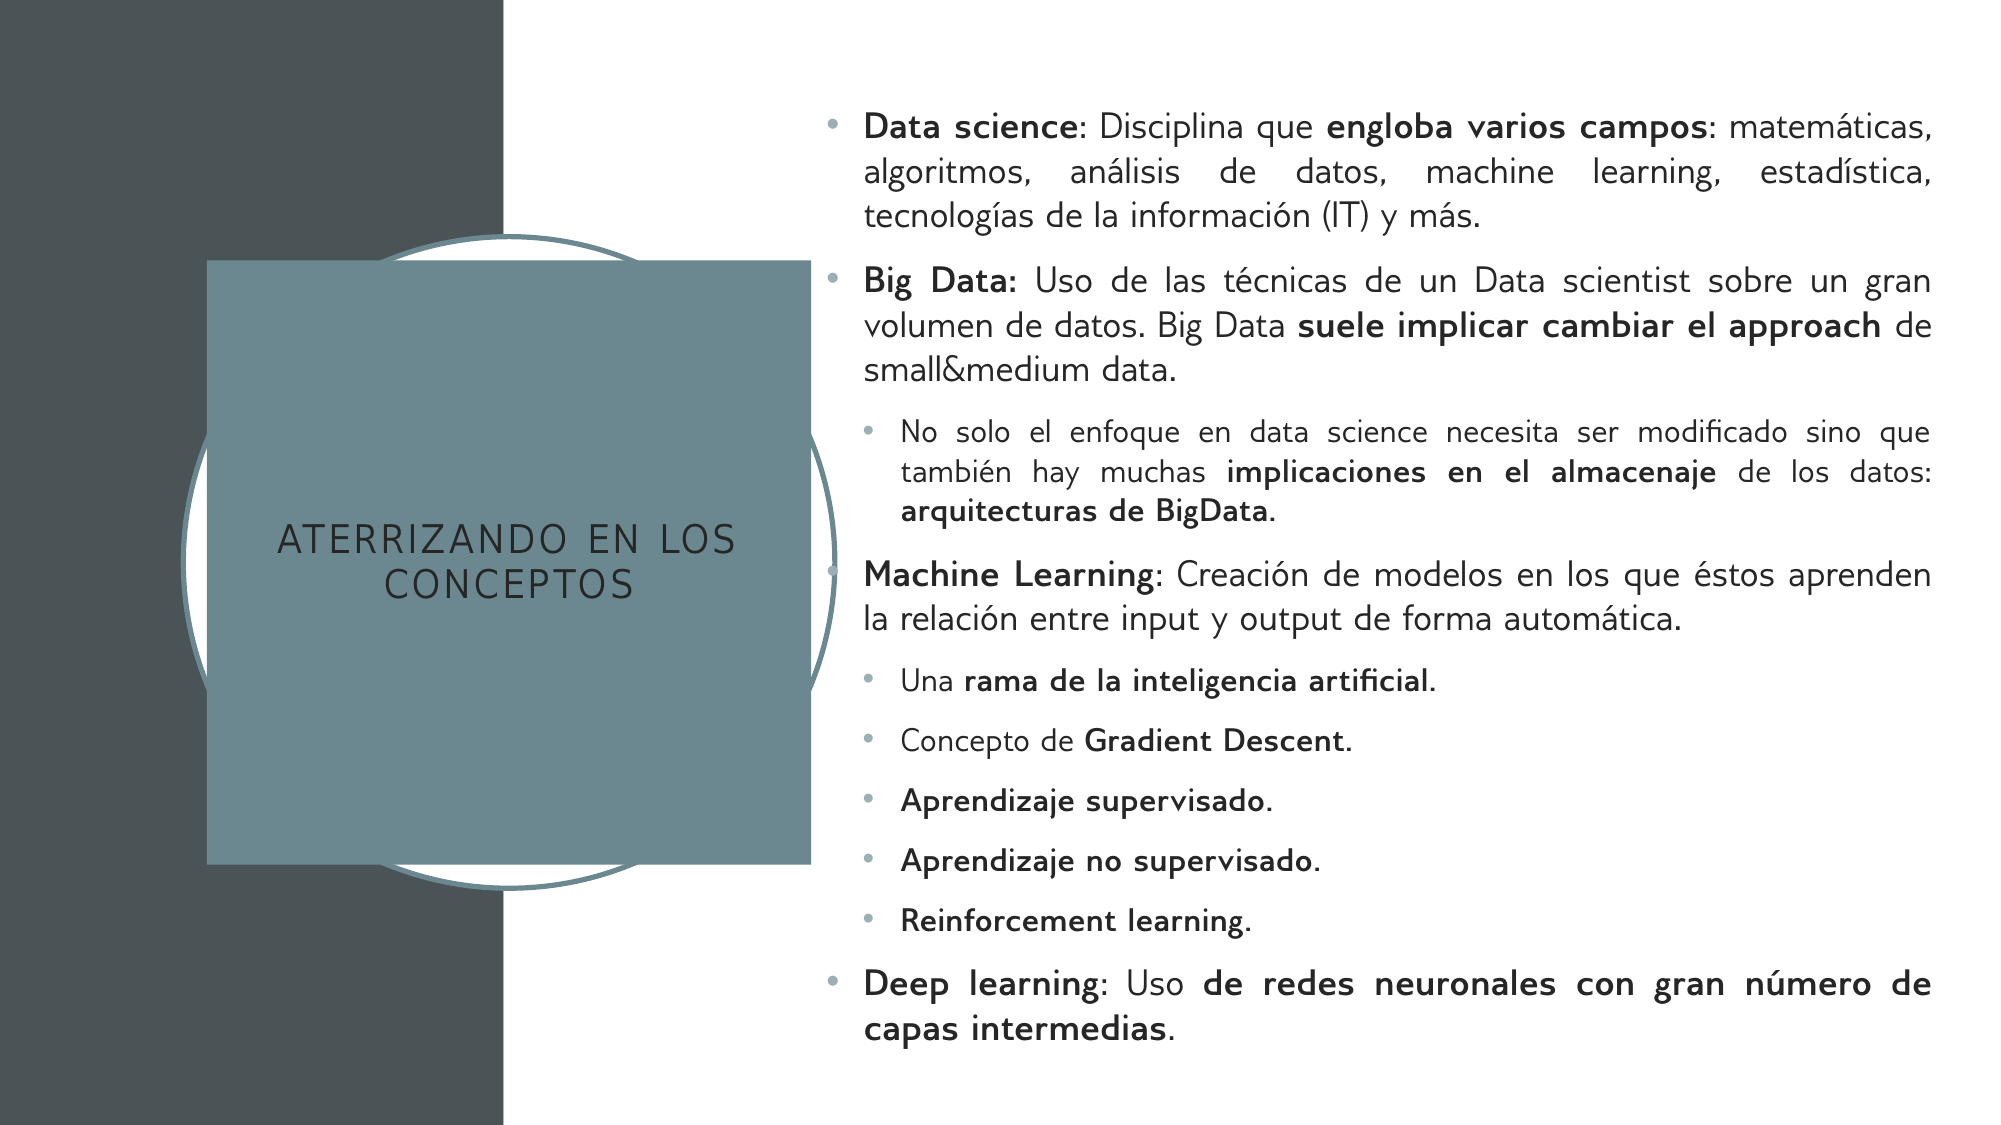

Data science: Disciplina que engloba varios campos: matemáticas, algoritmos, análisis de datos, machine learning, estadística, tecnologías de la información (IT) y más.
Big Data: Uso de las técnicas de un Data scientist sobre un gran volumen de datos. Big Data suele implicar cambiar el approach de small&medium data.
No solo el enfoque en data science necesita ser modificado sino que también hay muchas implicaciones en el almacenaje de los datos: arquitecturas de BigData.
Machine Learning: Creación de modelos en los que éstos aprenden la relación entre input y output de forma automática.
Una rama de la inteligencia artificial.
Concepto de Gradient Descent.
Aprendizaje supervisado.
Aprendizaje no supervisado.
Reinforcement learning.
Deep learning: Uso de redes neuronales con gran número de capas intermedias.

# Aterrizando en los conceptos